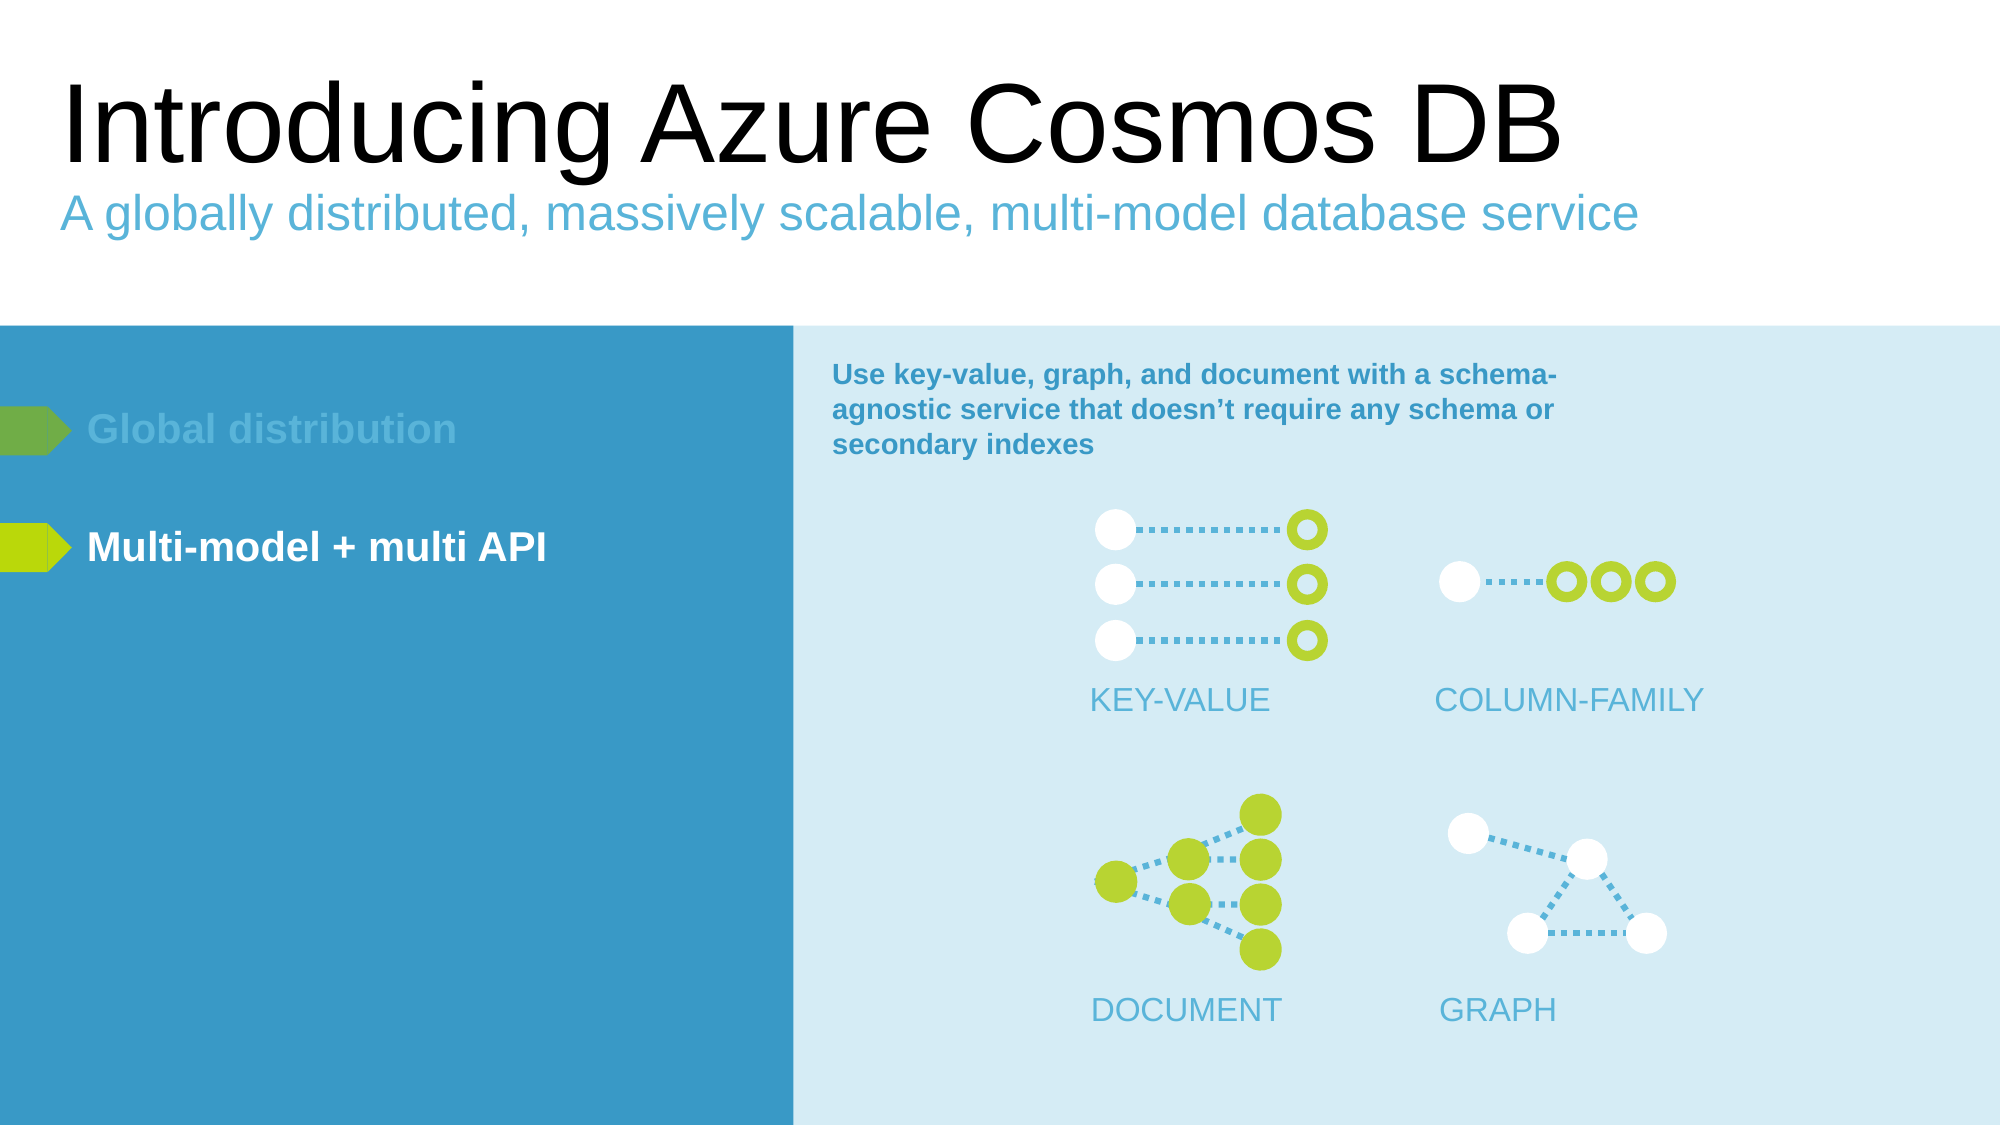

# Introducing Azure Cosmos DB A globally distributed, massively scalable, multi-model database service

Use key-value, graph, and document with a schema-agnostic service that doesn’t require any schema or secondary indexes
Global distribution

KEY-VALUE
Multi-model + multi API

COLUMN-FAMILY

DOCUMENT

GRAPH